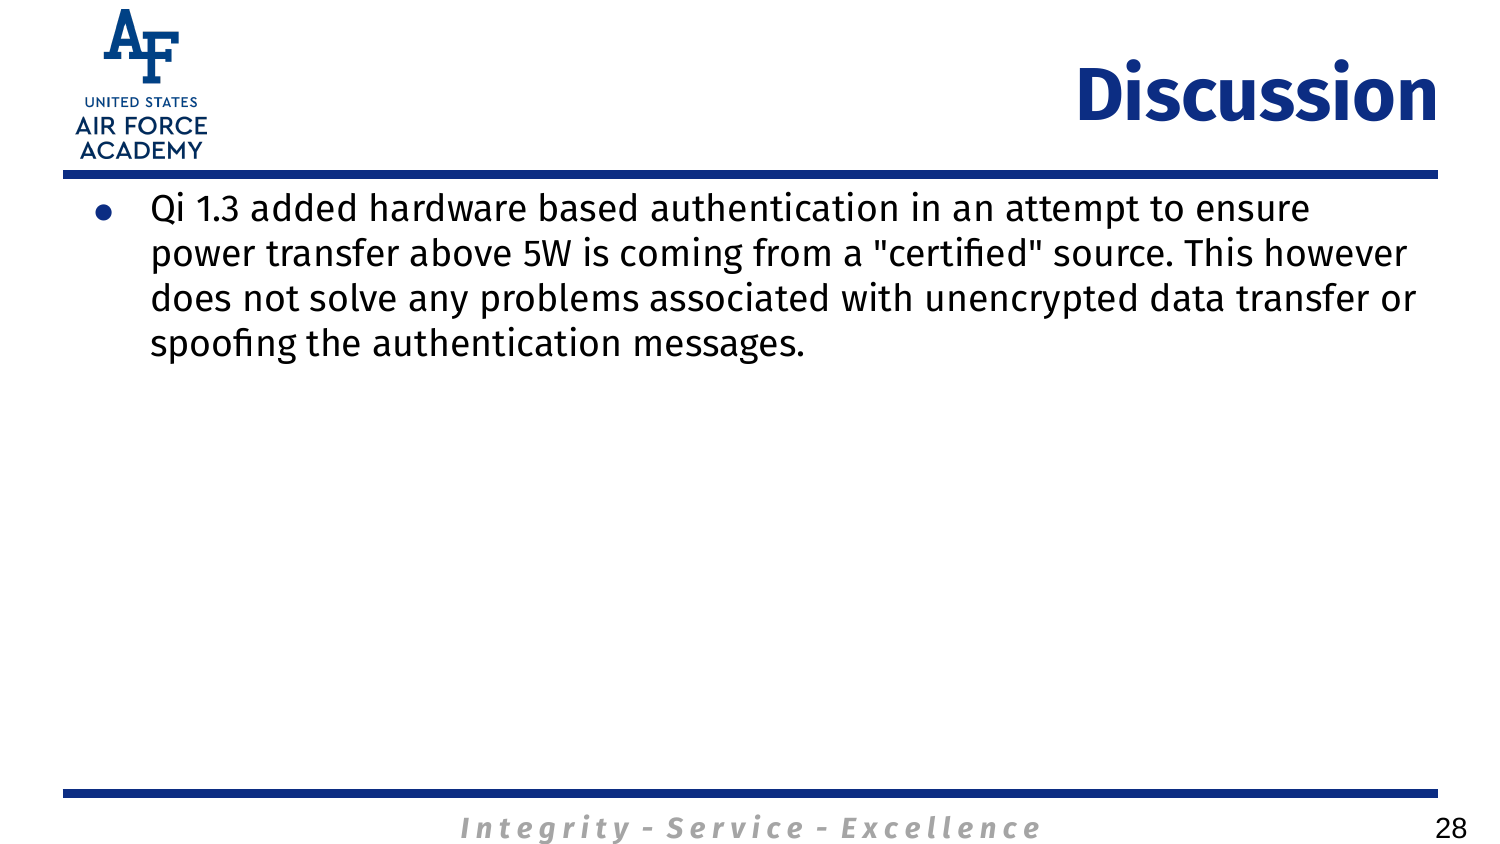

# Discussion
Qi 1.3 added hardware based authentication in an attempt to ensure power transfer above 5W is coming from a "certified" source. This however does not solve any problems associated with unencrypted data transfer or spoofing the authentication messages.
28